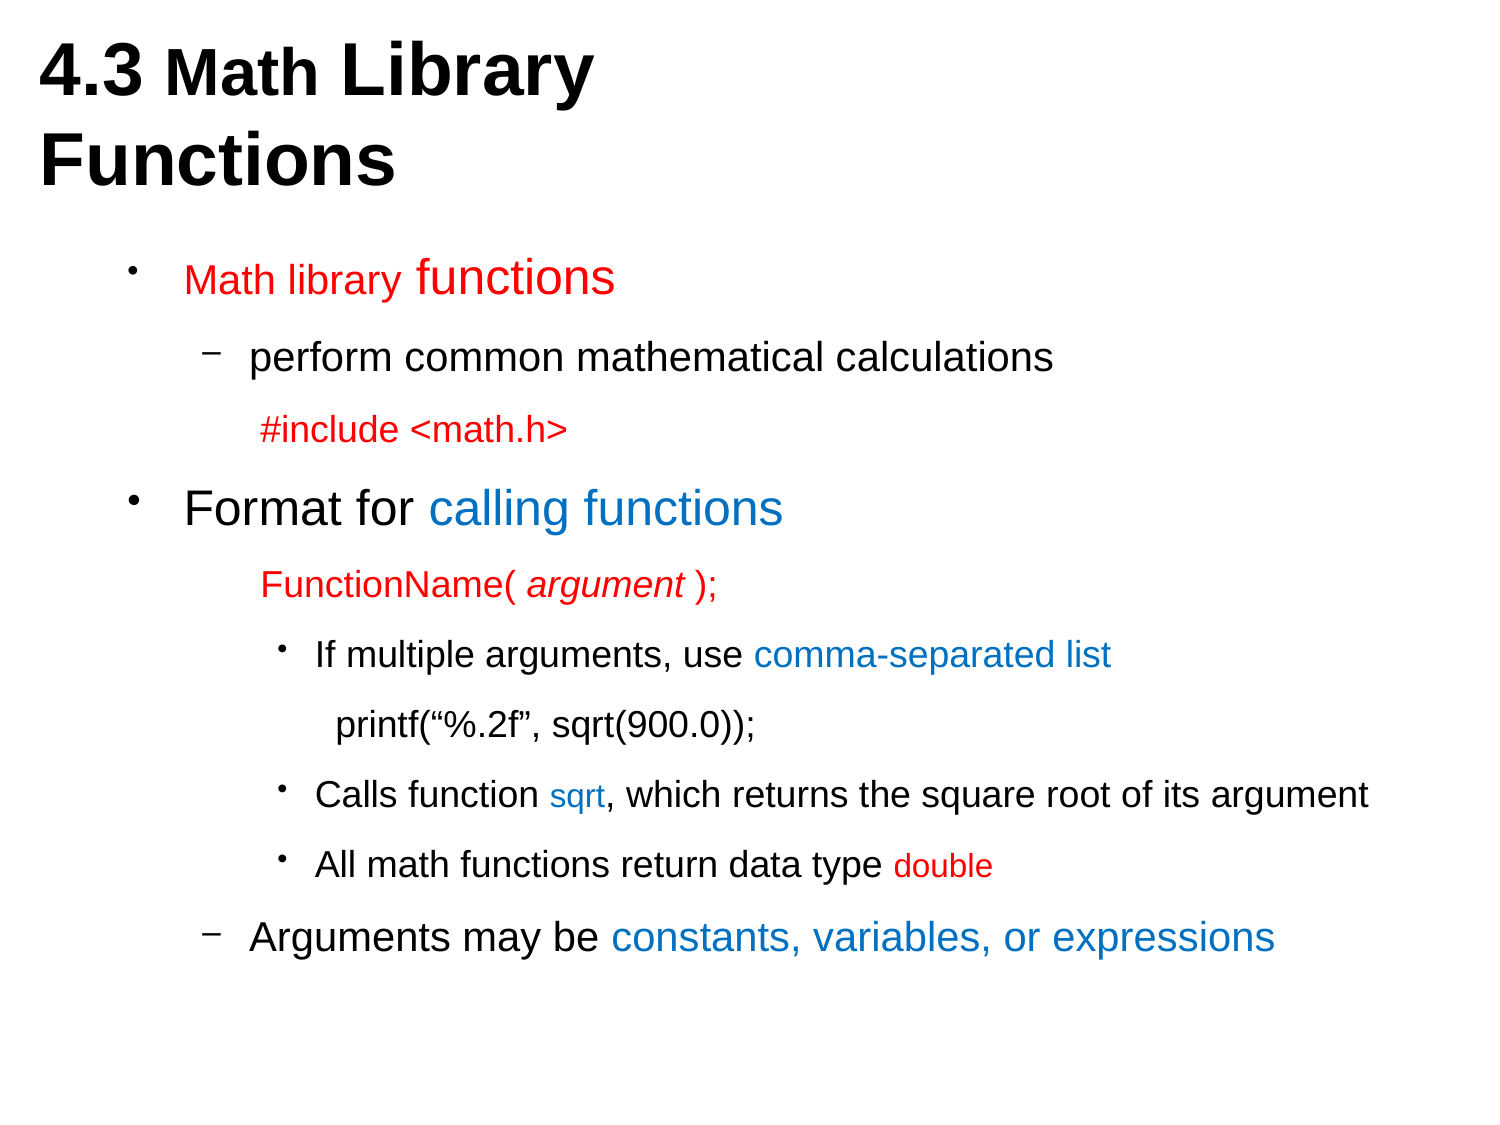

# 4.3 Math Library Functions
Math library functions
perform common mathematical calculations
#include <math.h>
Format for calling functions
FunctionName( argument );
If multiple arguments, use comma-separated list
printf(“%.2f”, sqrt(900.0));
Calls function sqrt, which returns the square root of its argument
All math functions return data type double
Arguments may be constants, variables, or expressions